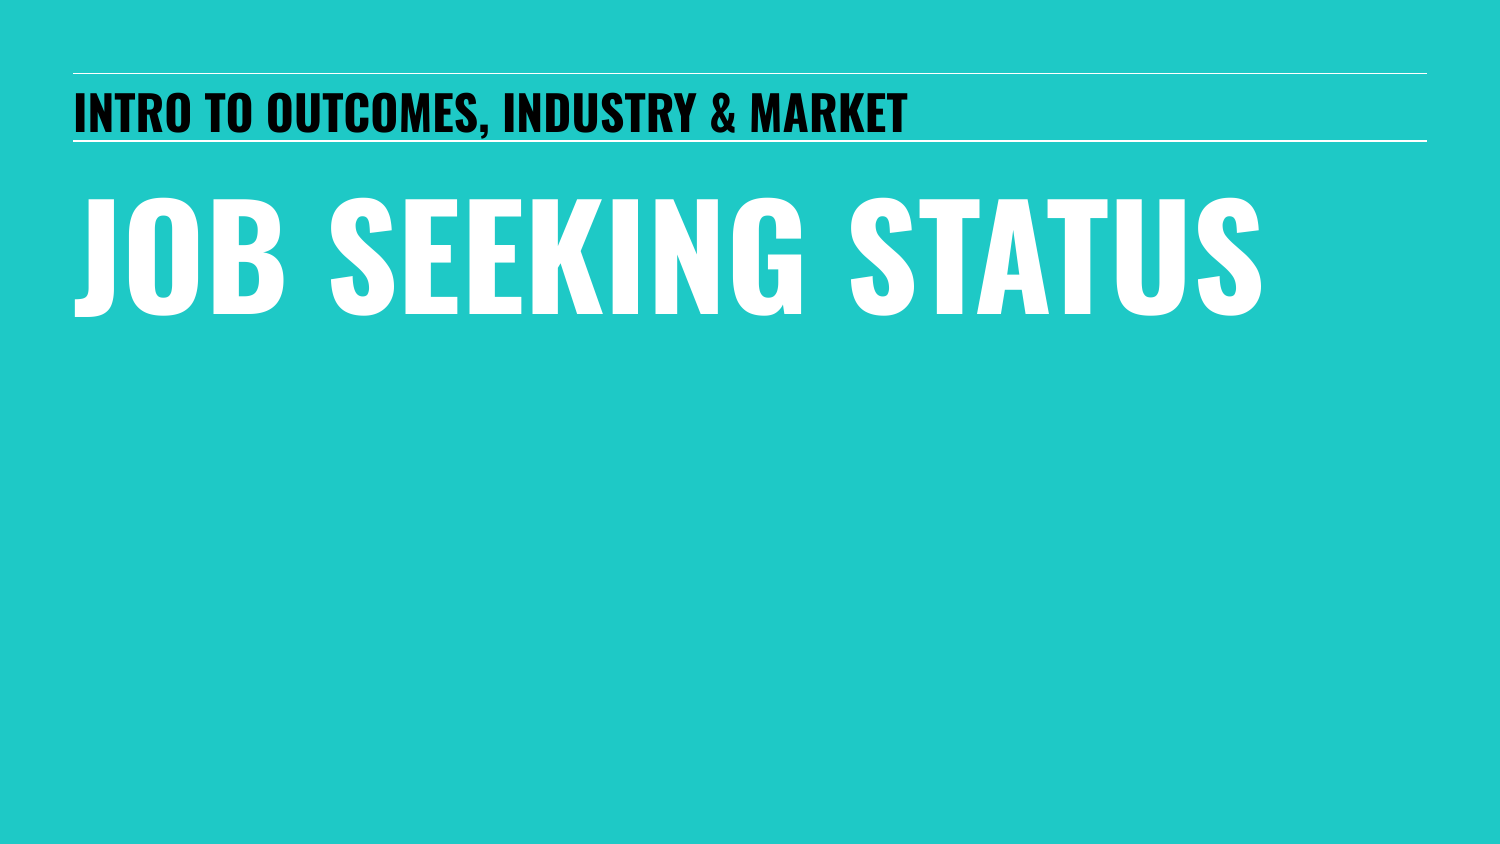

INTRO TO OUTCOMES, INDUSTRY & MARKET

JOB SEEKING STATUS